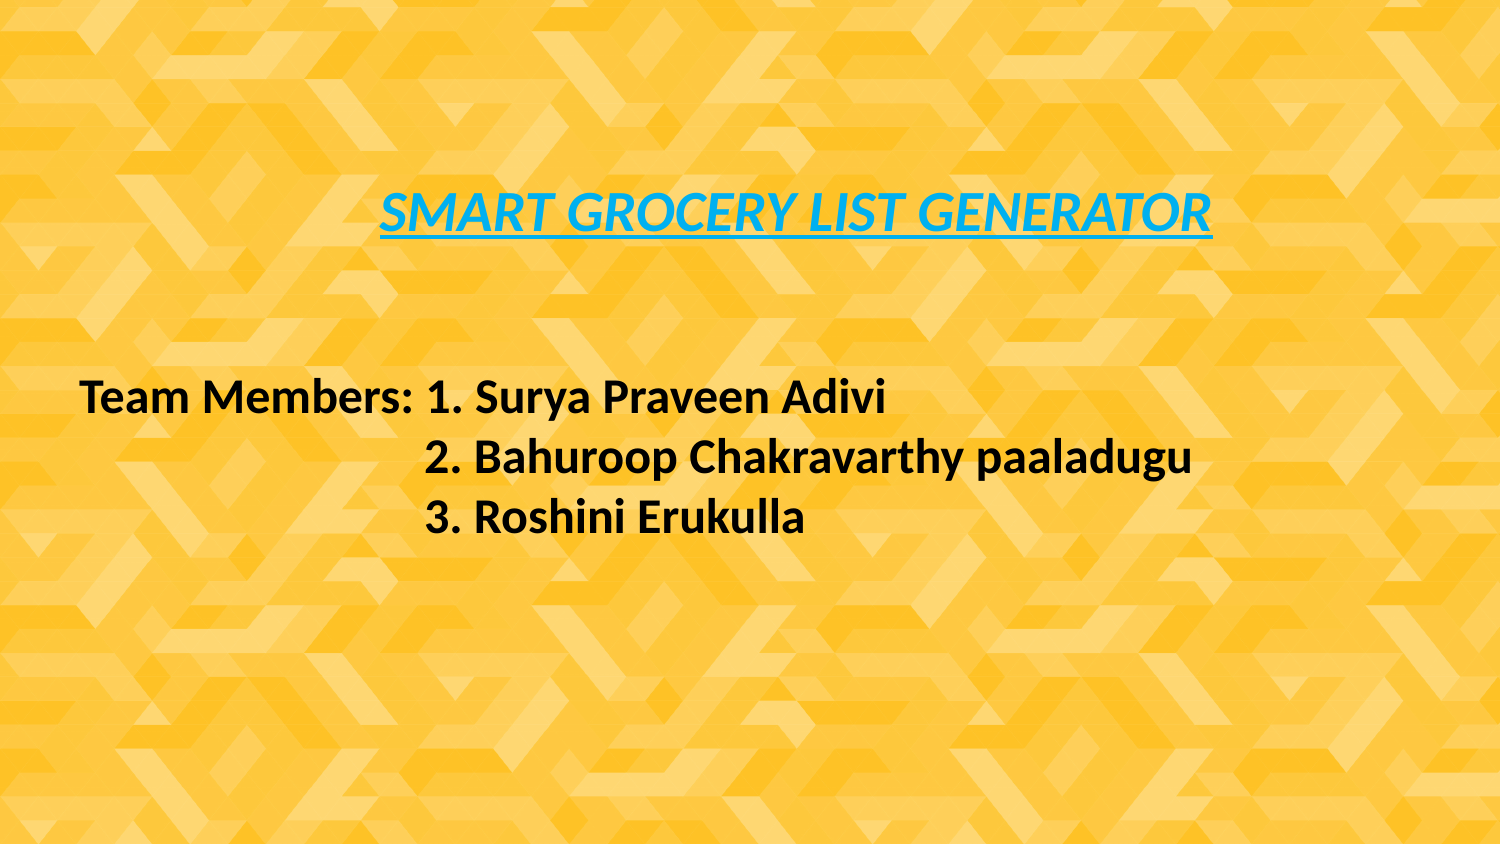

SMART GROCERY LIST GENERATOR

Team Members: 1. Surya Praveen Adivi
		    2. Bahuroop Chakravarthy paaladugu
		    3. Roshini Erukulla